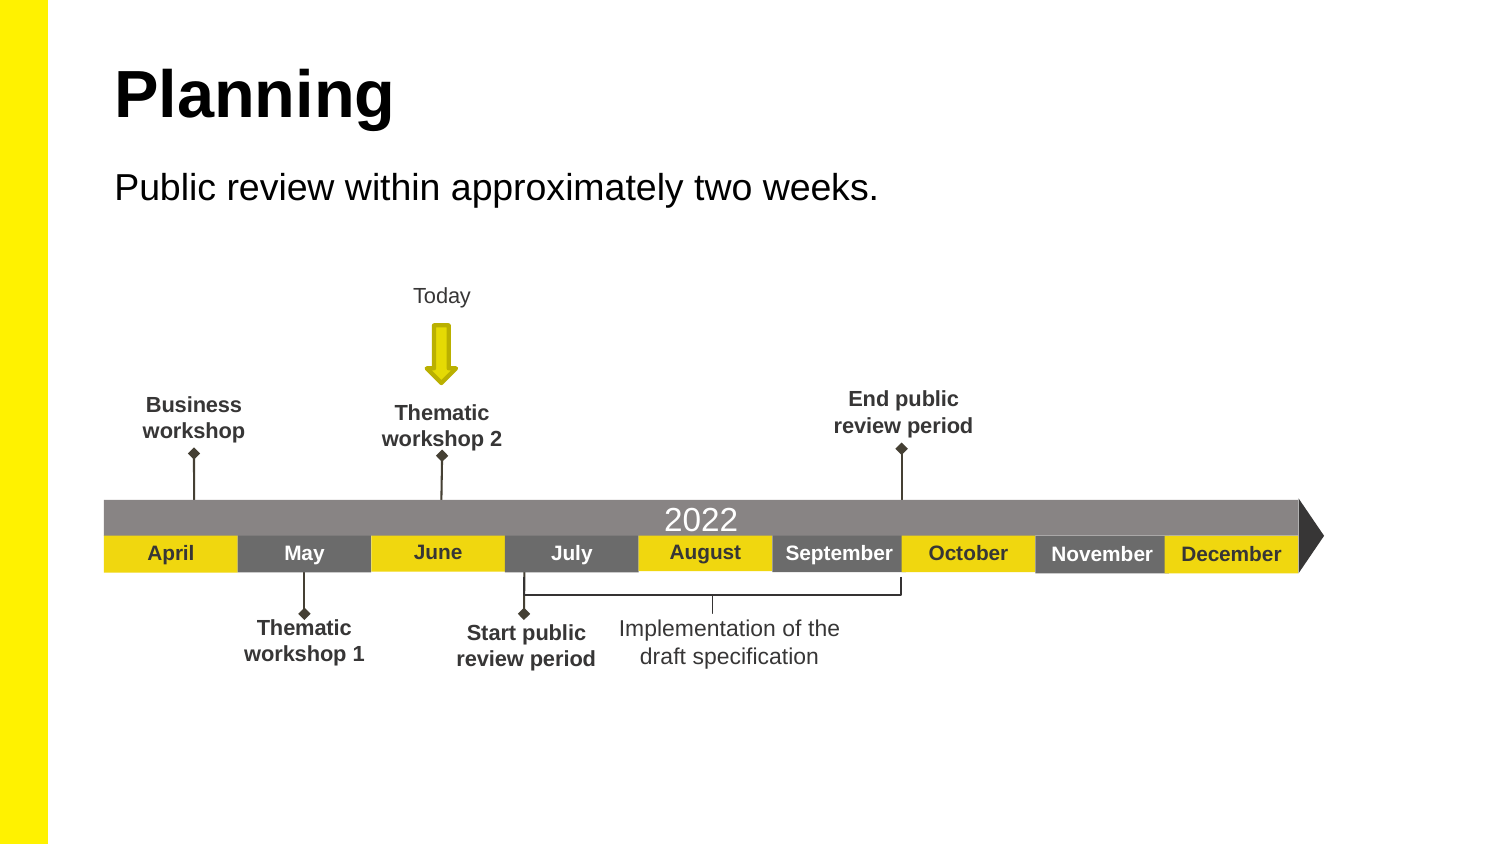

Planning
Public review within approximately two weeks.
Today

End public review period
Business workshop
Thematic workshop 2

2022

August
June
September
October
July
May
April
November
December
Implementation of the draft specification
Thematic workshop 1
Start public review period